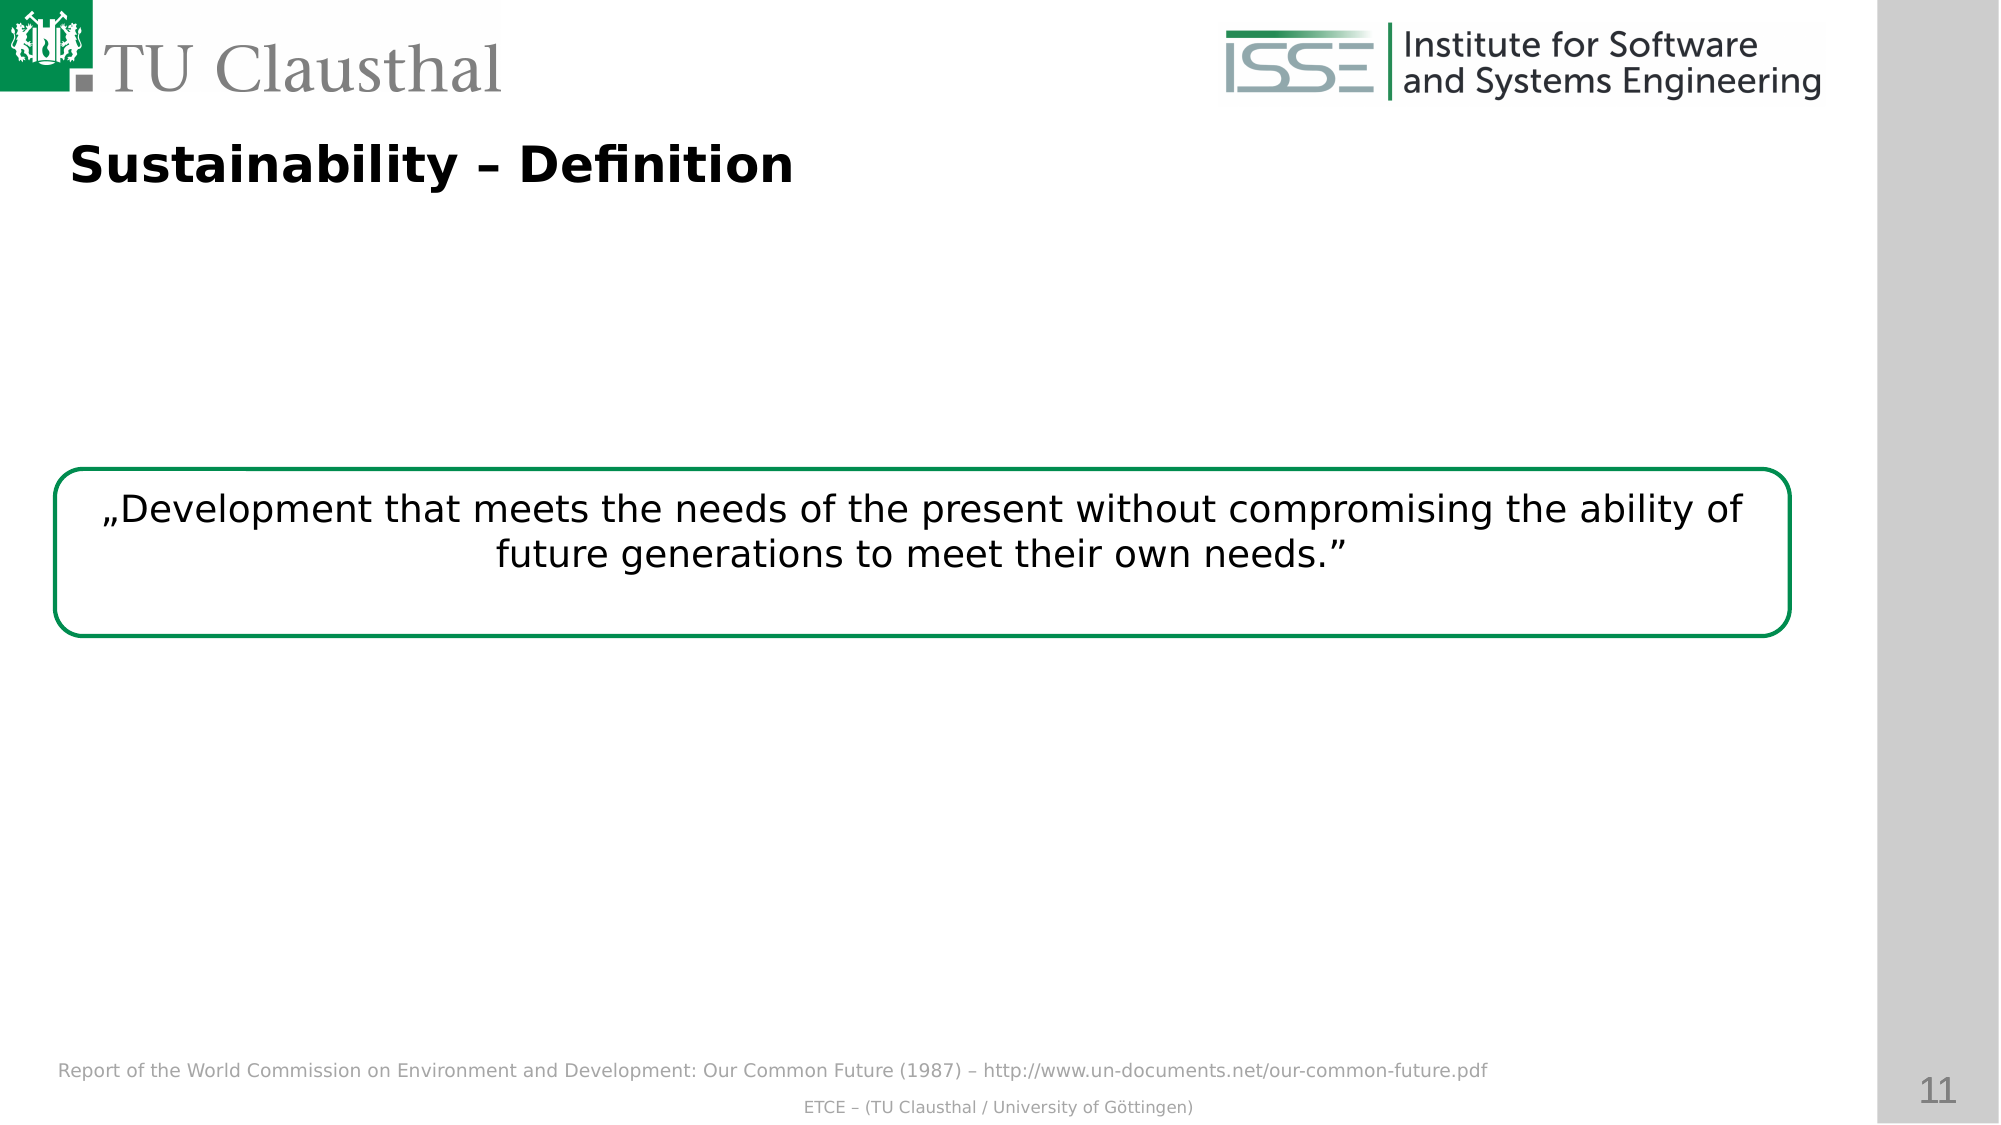

Sustainability – Definition

„Development that meets the needs of the present without compromising the ability of future generations to meet their own needs.”
Report of the World Commission on Environment and Development: Our Common Future (1987) – http://www.un-documents.net/our-common-future.pdf